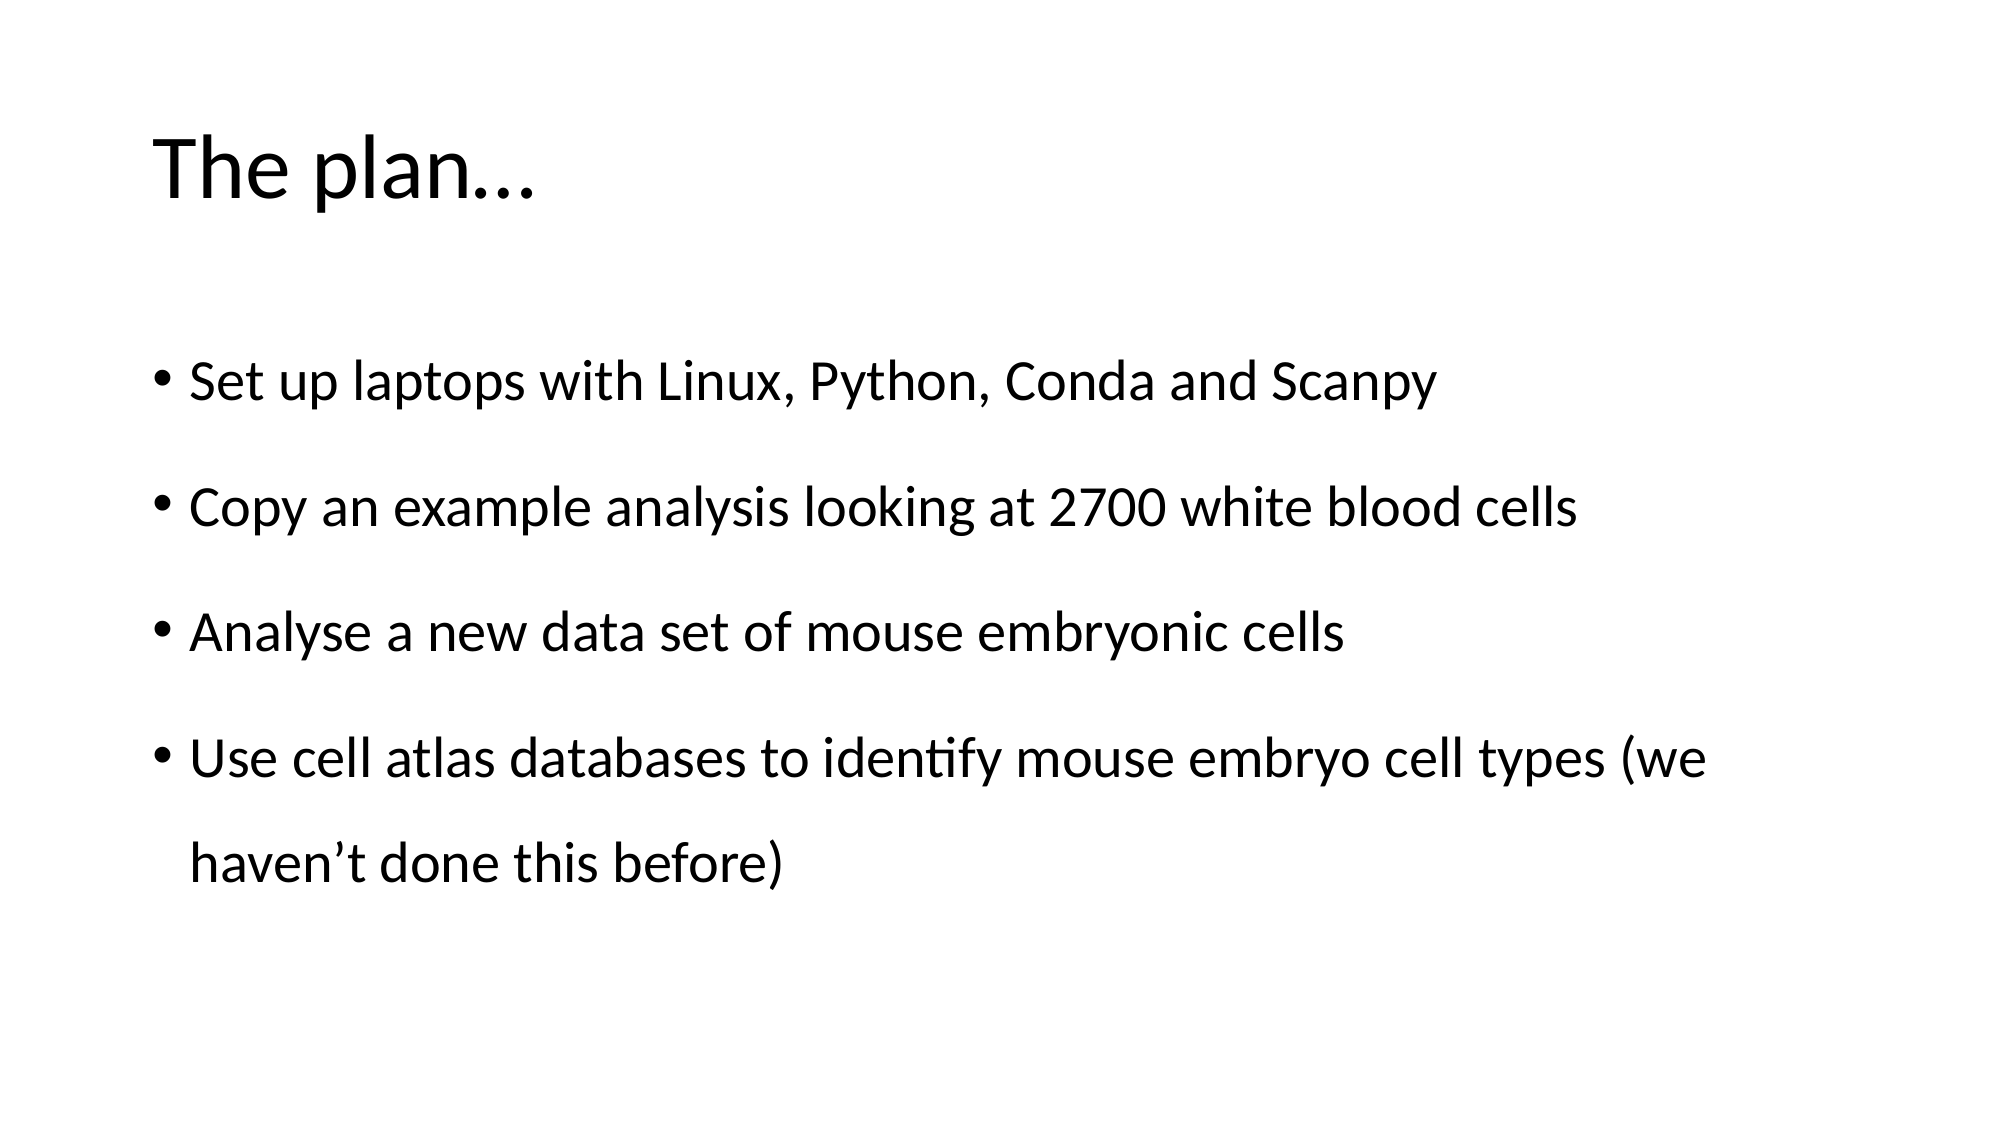

# The plan…
Set up laptops with Linux, Python, Conda and Scanpy
Copy an example analysis looking at 2700 white blood cells
Analyse a new data set of mouse embryonic cells
Use cell atlas databases to identify mouse embryo cell types (we haven’t done this before)